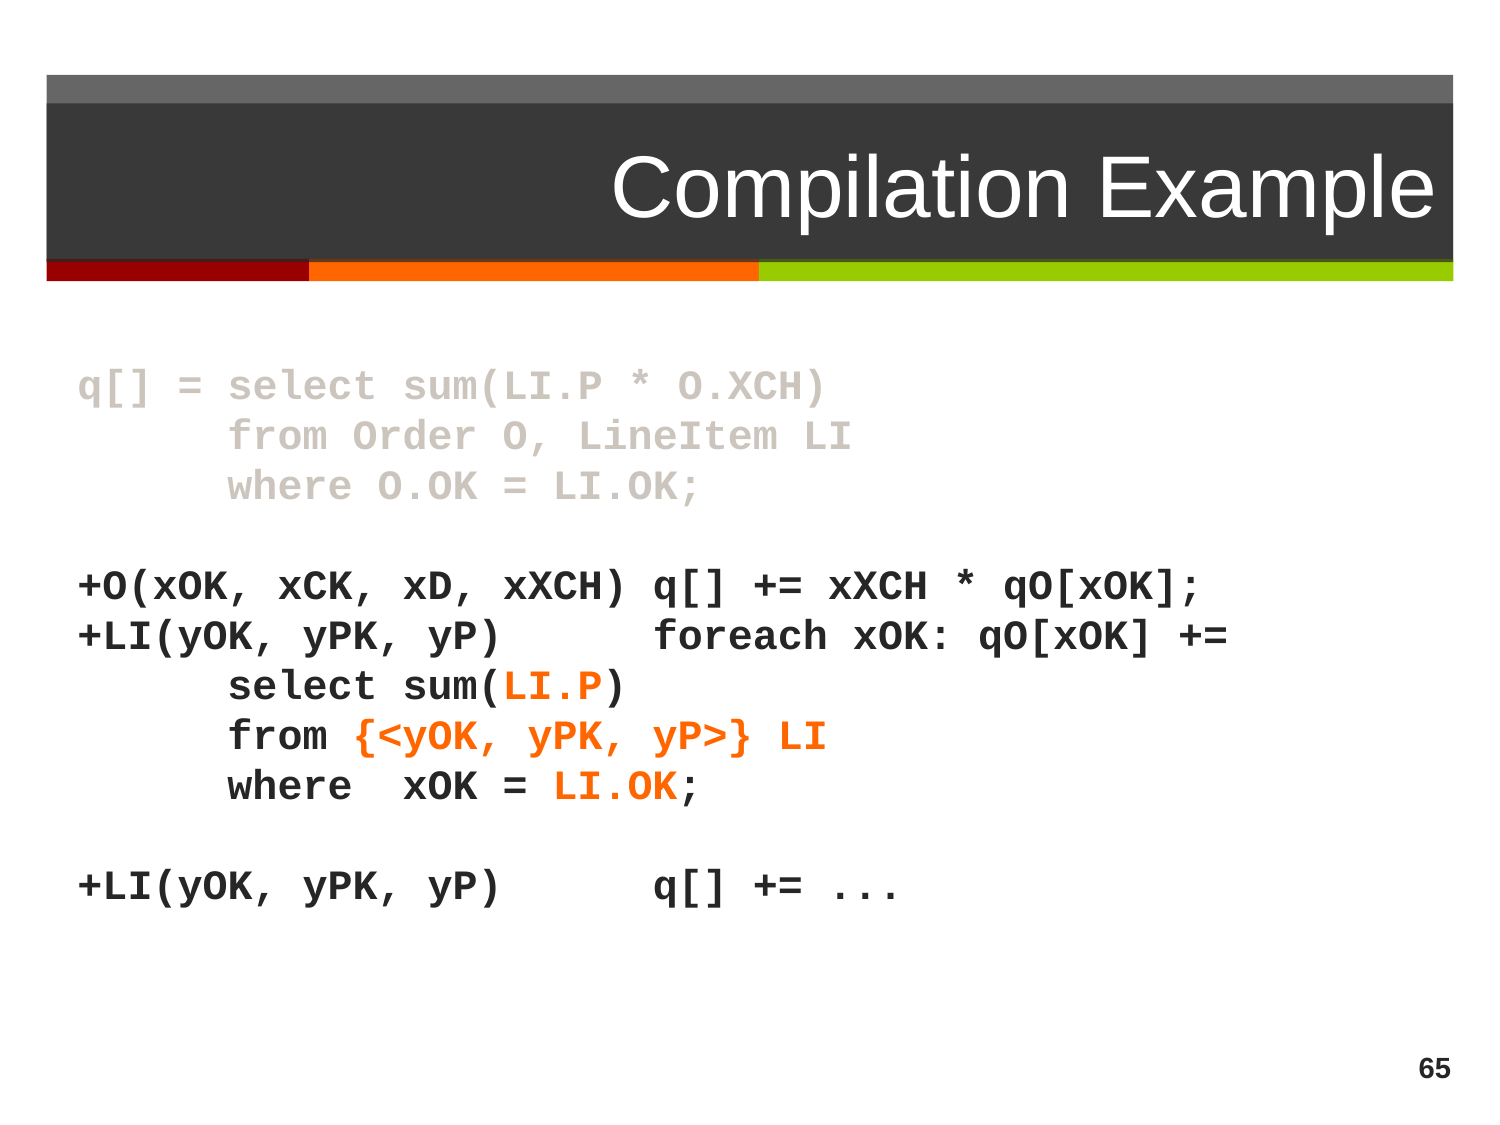

Compilation Example
q[] = select sum(LI.P * O.XCH)
      from Order O, LineItem LI
      where O.OK = LI.OK;

+O(xOK, xCK, xD, xXCH) q[] += xXCH * qO[xOK];
+LI(yOK, yPK, yP)      foreach xOK: qO[xOK] +=
      select sum(LI.P)
      from {<yOK, yPK, yP>} LI
      where  xOK = LI.OK;

+LI(yOK, yPK, yP)      q[] += ...